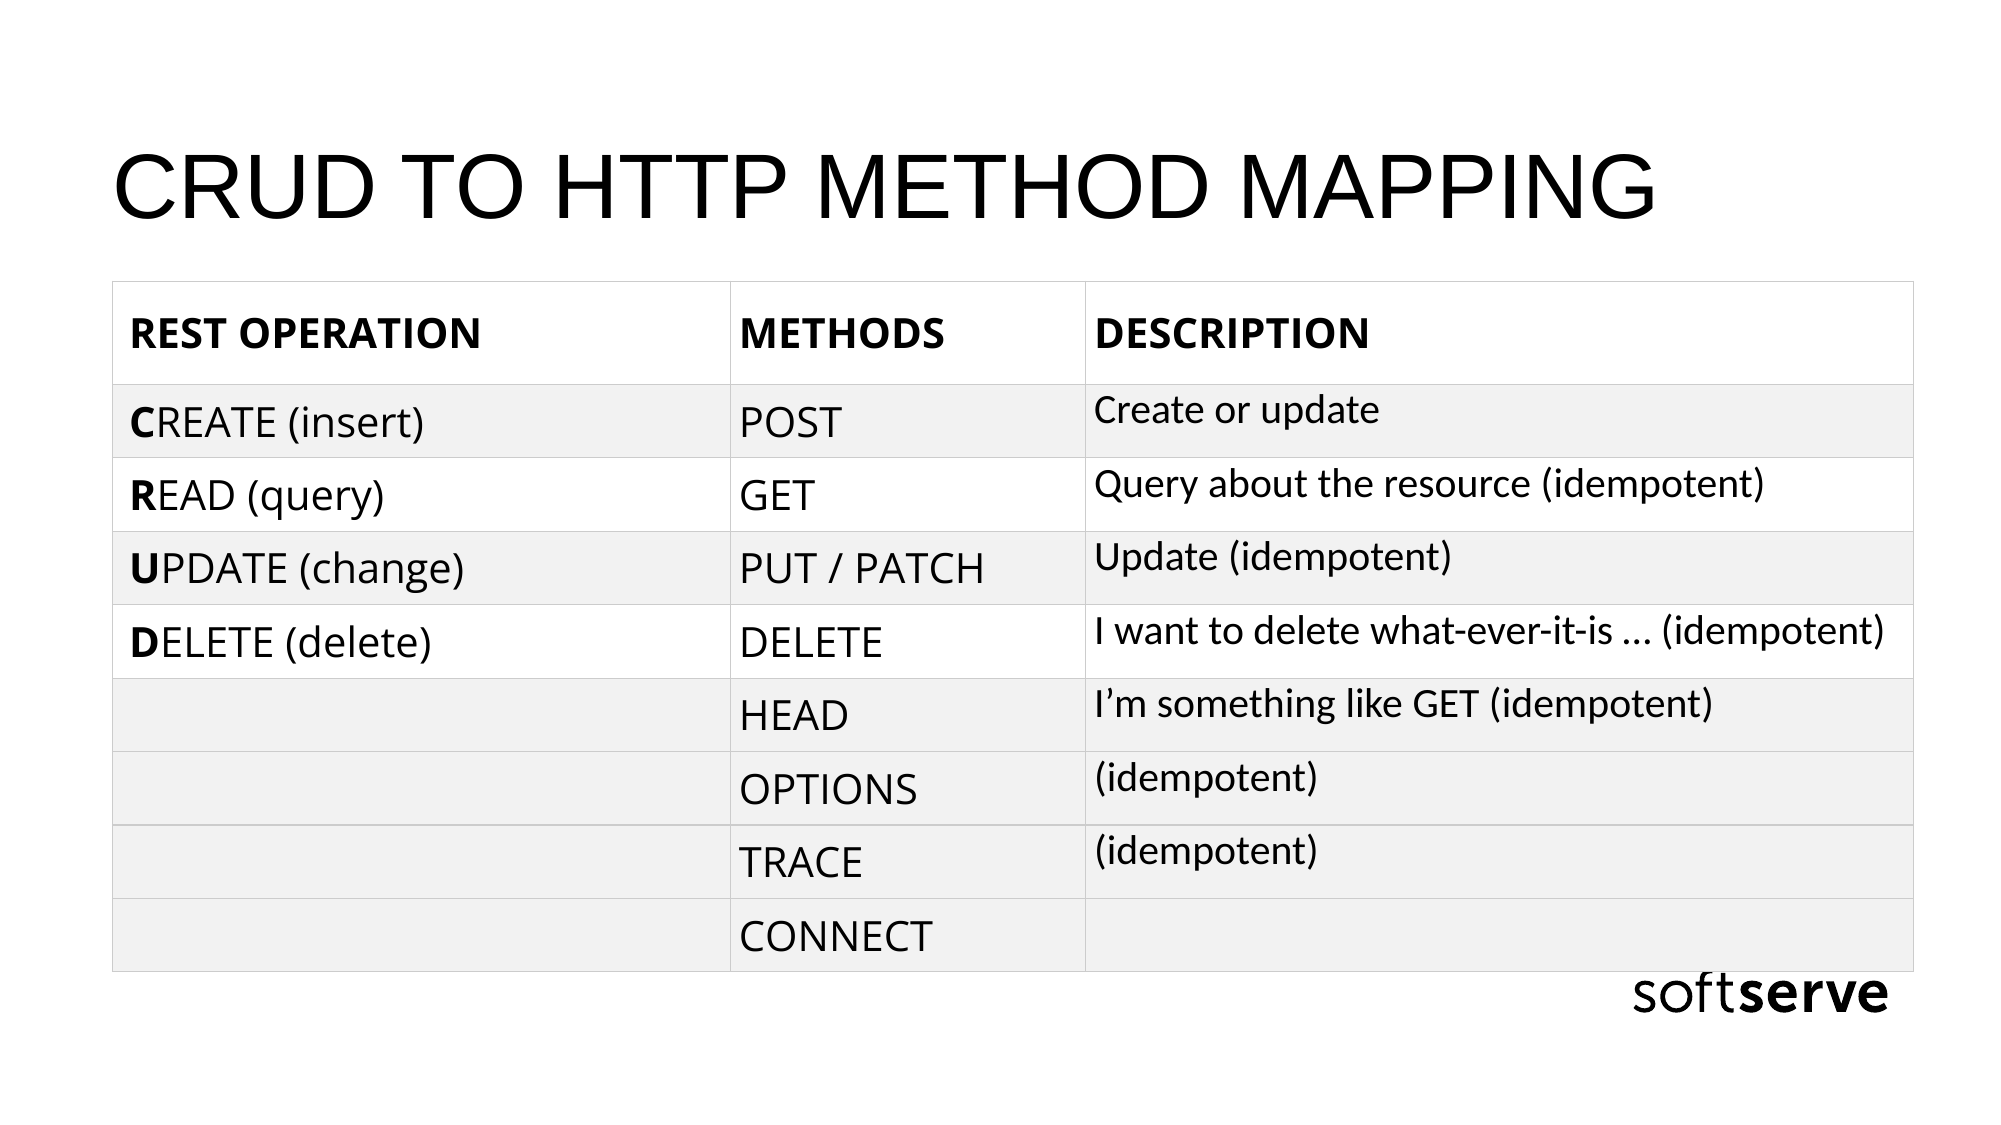

CRUD TO HTTP METHOD MAPPING
| REST OPERATION | METHODS | DESCRIPTION |
| --- | --- | --- |
| CREATE (insert) | POST | Create or update |
| READ (query) | GET | Query about the resource (idempotent) |
| UPDATE (change) | PUT / PATCH | Update (idempotent) |
| DELETE (delete) | DELETE | I want to delete what-ever-it-is … (idempotent) |
|  | HEAD | I’m something like GET (idempotent) |
|  | OPTIONS | (idempotent) |
|  | TRACE | (idempotent) |
|  | CONNECT |  |